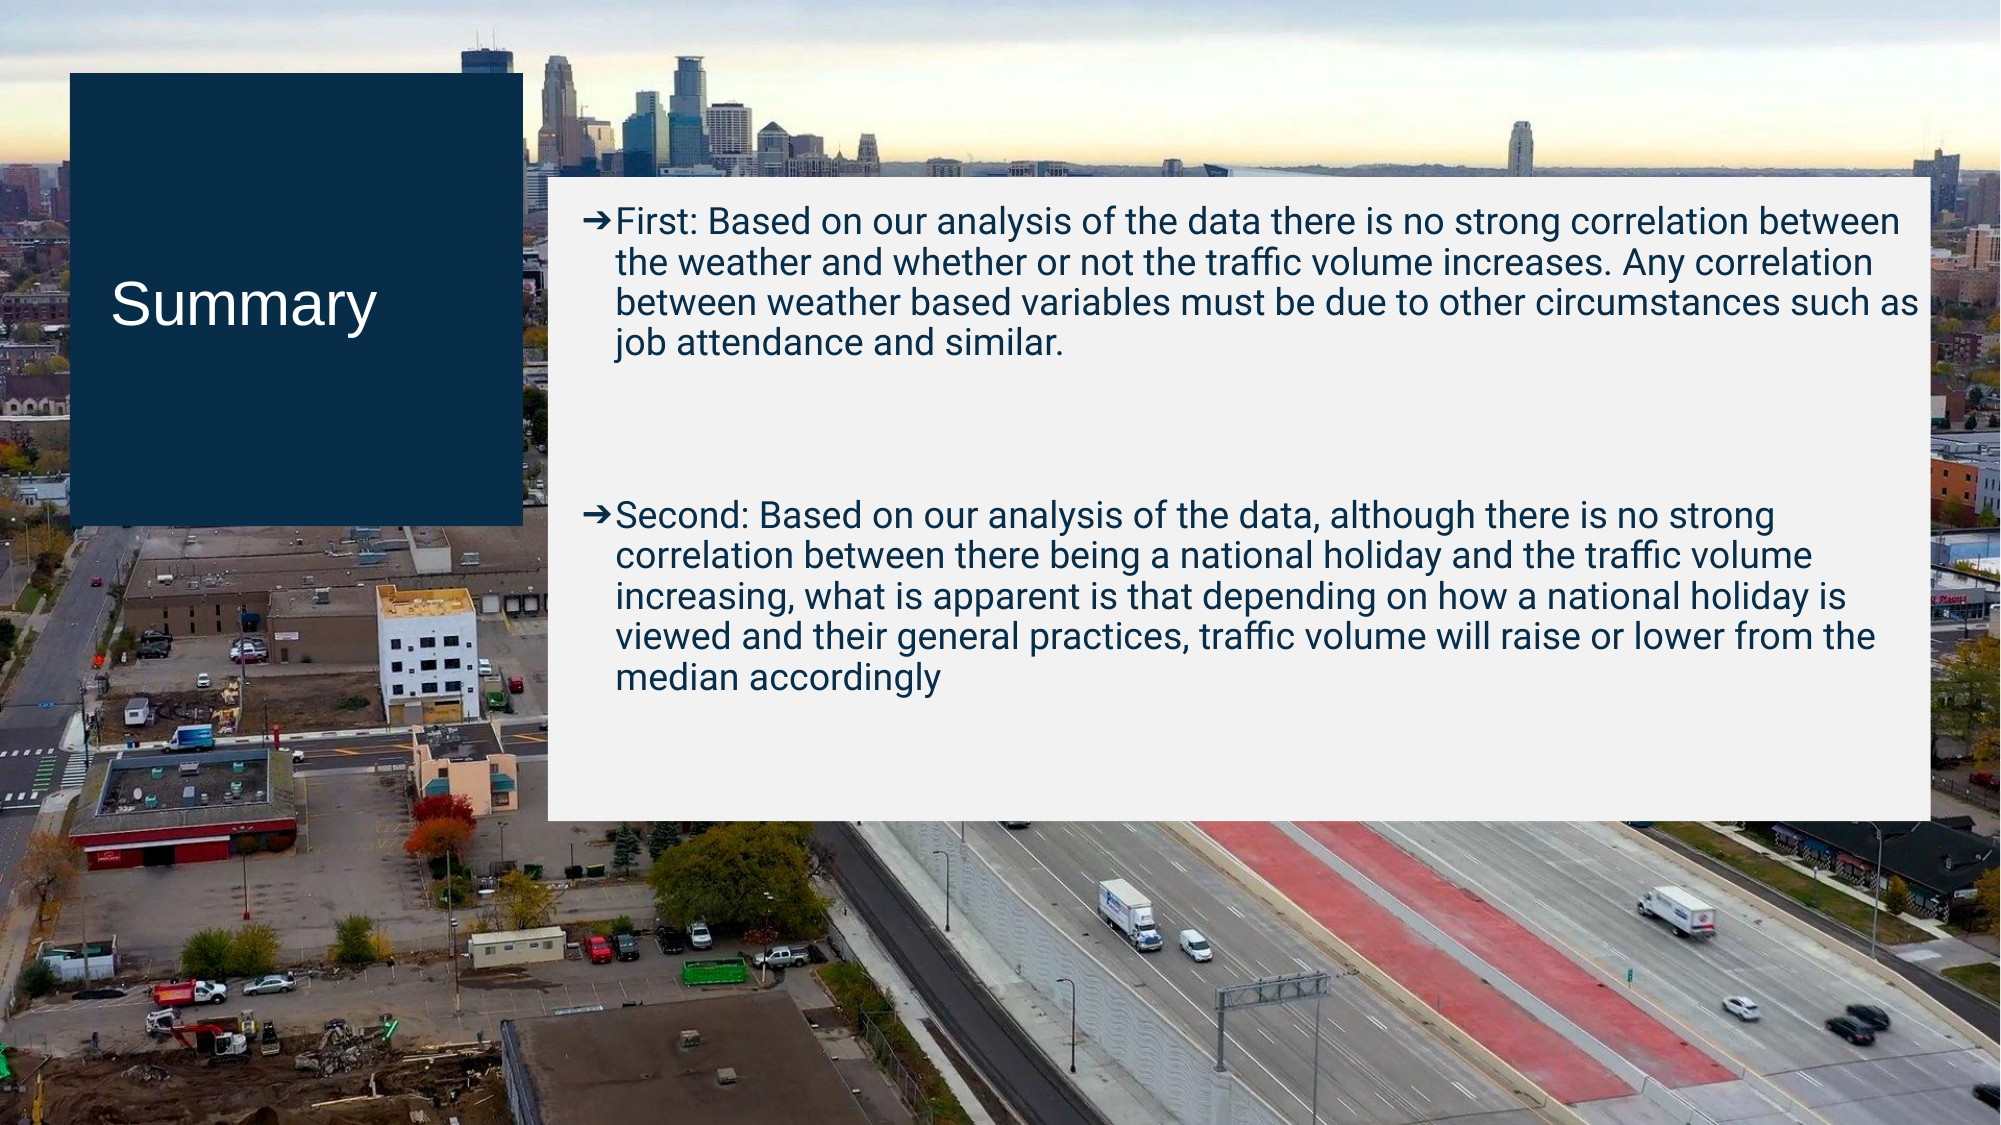

First: Based on our analysis of the data there is no strong correlation between the weather and whether or not the traffic volume increases. Any correlation between weather based variables must be due to other circumstances such as job attendance and similar.
Summary
Second: Based on our analysis of the data, although there is no strong correlation between there being a national holiday and the traffic volume increasing, what is apparent is that depending on how a national holiday is viewed and their general practices, traffic volume will raise or lower from the median accordingly